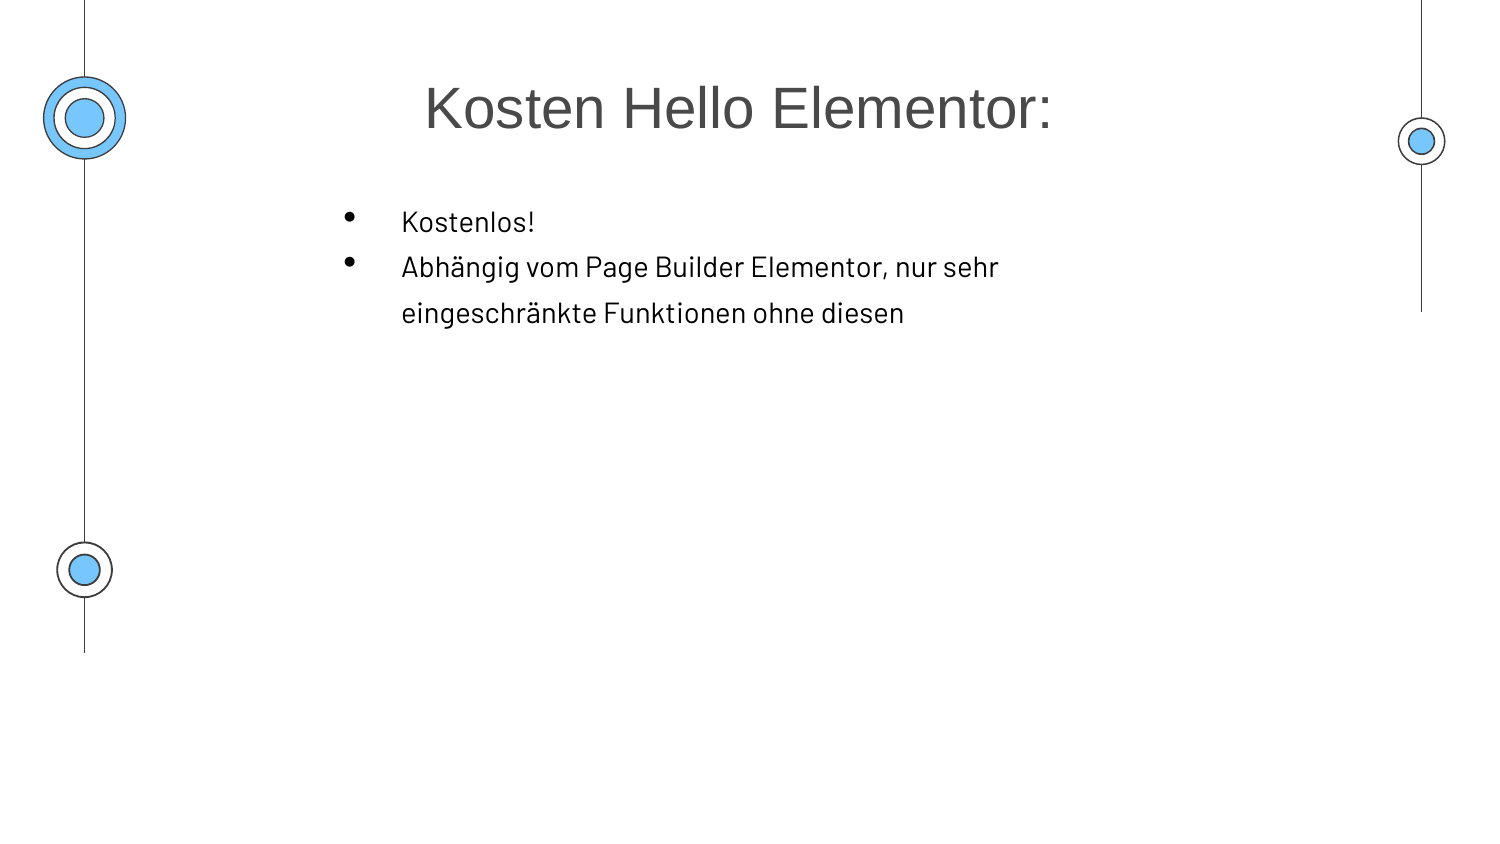

# Kosten Hello Elementor:
Kostenlos!
Abhängig vom Page Builder Elementor, nur sehr eingeschränkte Funktionen ohne diesen